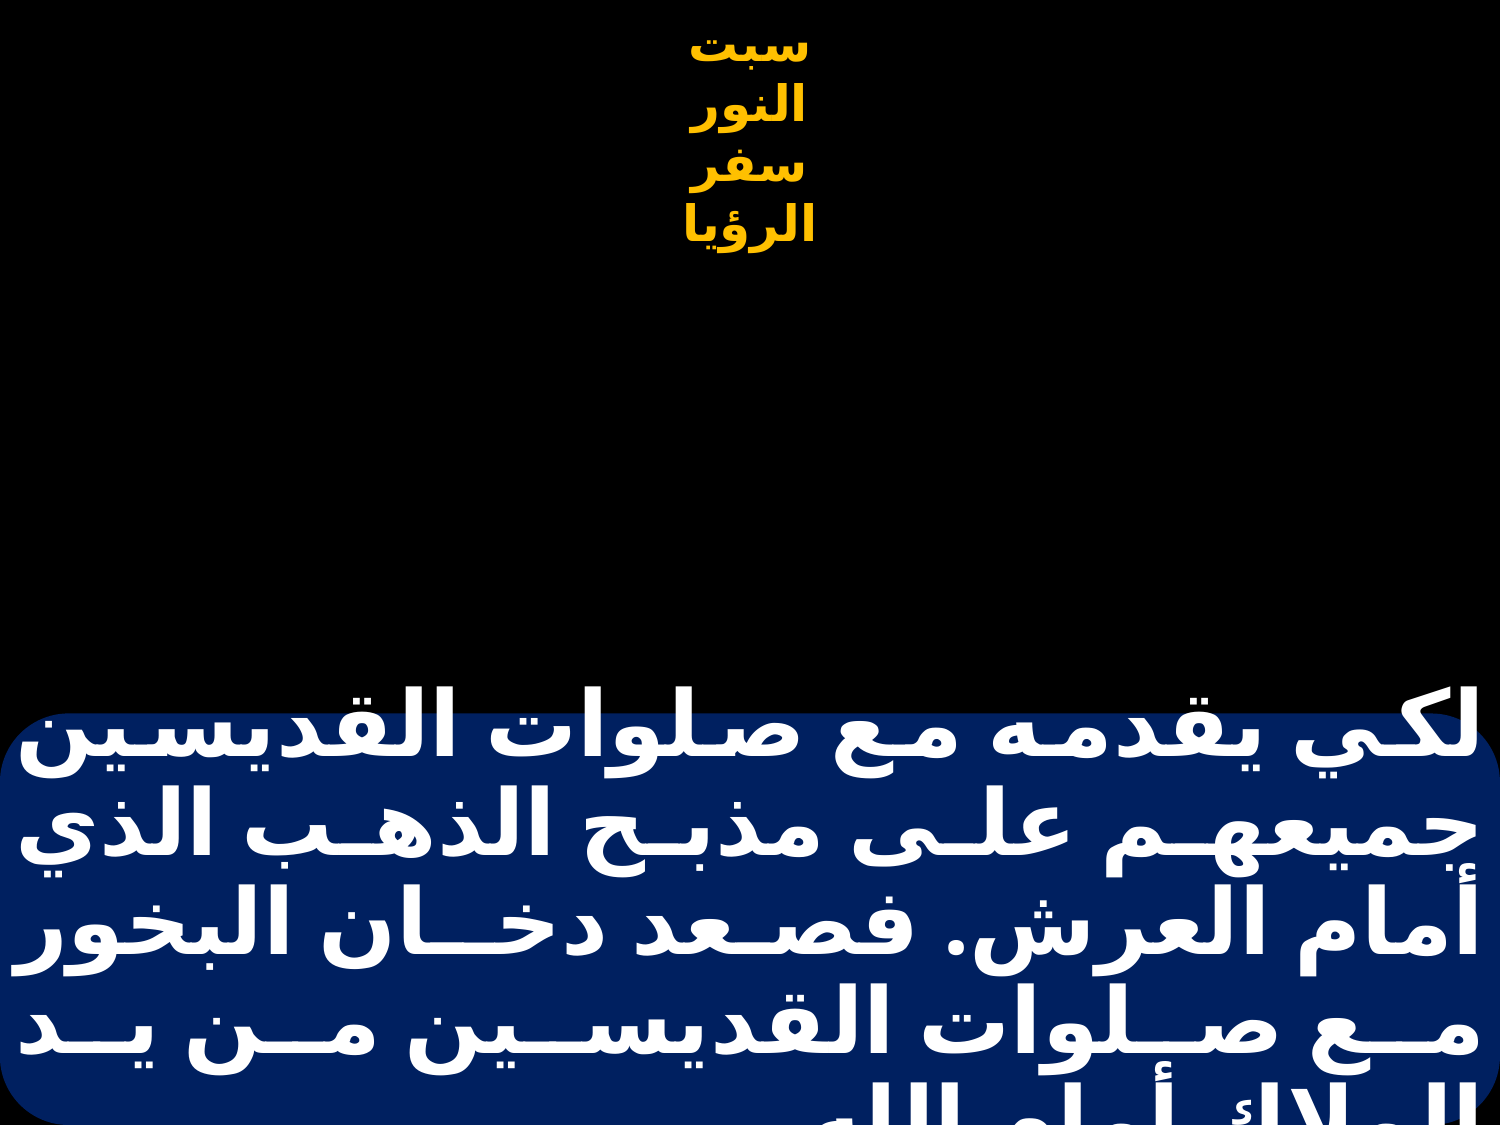

# لكي يقدمه مع صلوات القديسين جميعهم على مذبح الذهب الذي أمام العرش. فصعد دخـان البخور مع صلوات القديسين من يد الملاك أمام الله.